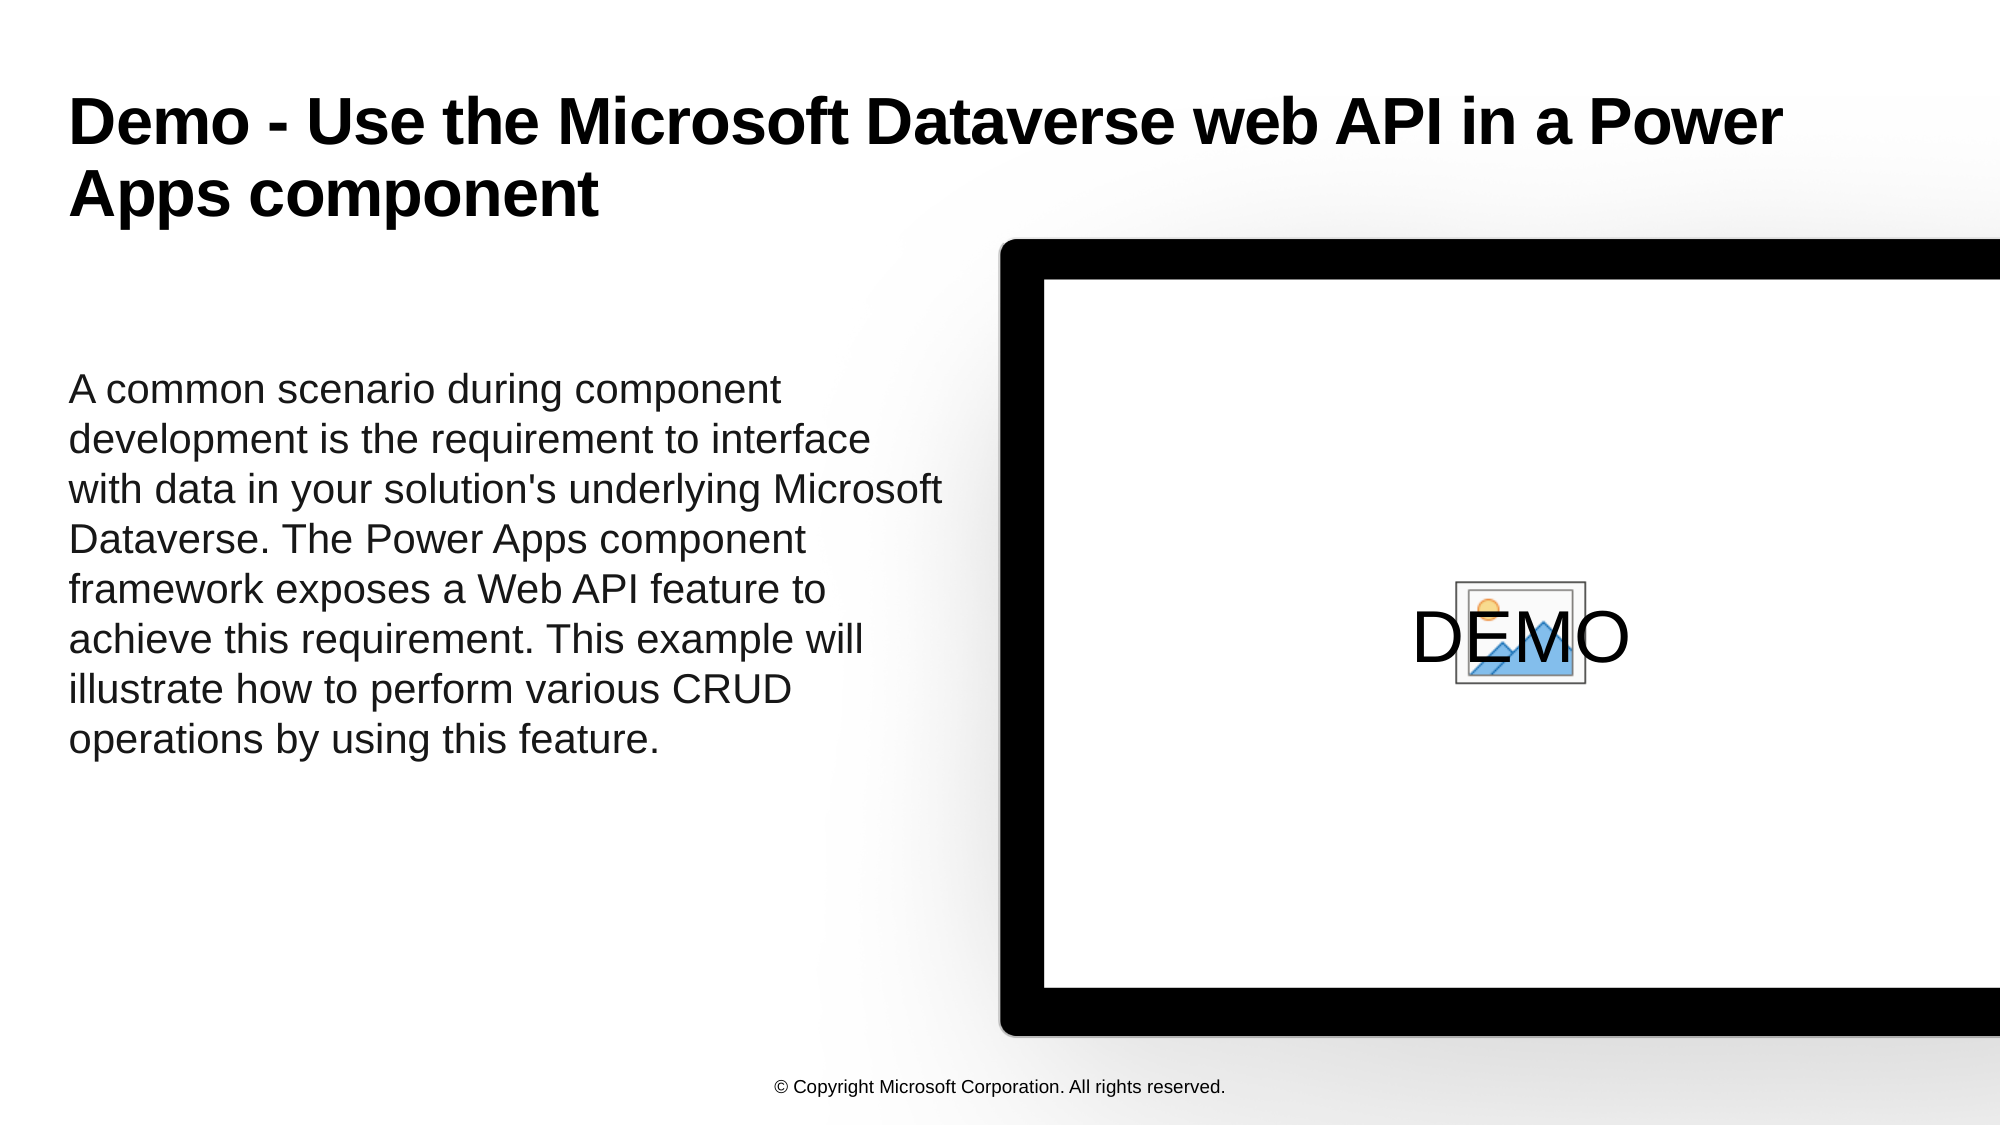

# Demo - Use the Microsoft Dataverse web API in a Power Apps component

A common scenario during component development is the requirement to interface with data in your solution's underlying Microsoft Dataverse. The Power Apps component framework exposes a Web API feature to achieve this requirement. This example will illustrate how to perform various CRUD operations by using this feature.